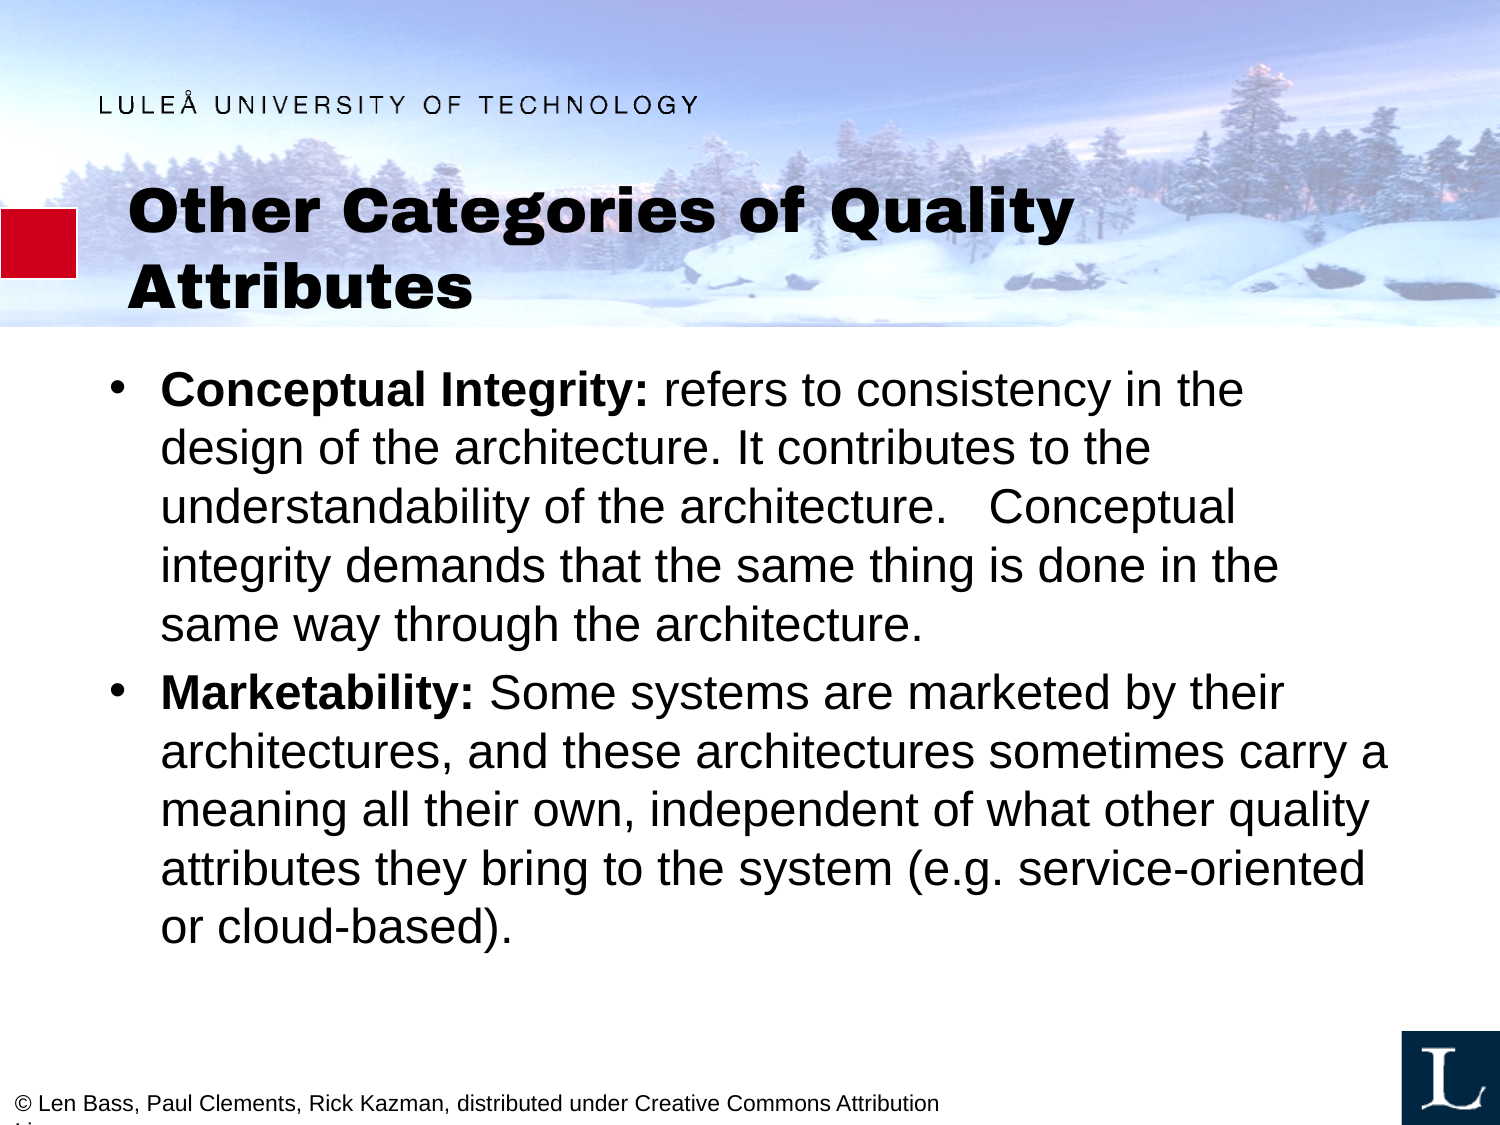

# Other Categories of Quality Attributes
Conceptual Integrity: refers to consistency in the design of the architecture. It contributes to the understandability of the architecture.   Conceptual integrity demands that the same thing is done in the same way through the architecture.
Marketability: Some systems are marketed by their architectures, and these architectures sometimes carry a meaning all their own, independent of what other quality attributes they bring to the system (e.g. service-oriented or cloud-based).
© Len Bass, Paul Clements, Rick Kazman, distributed under Creative Commons Attribution License